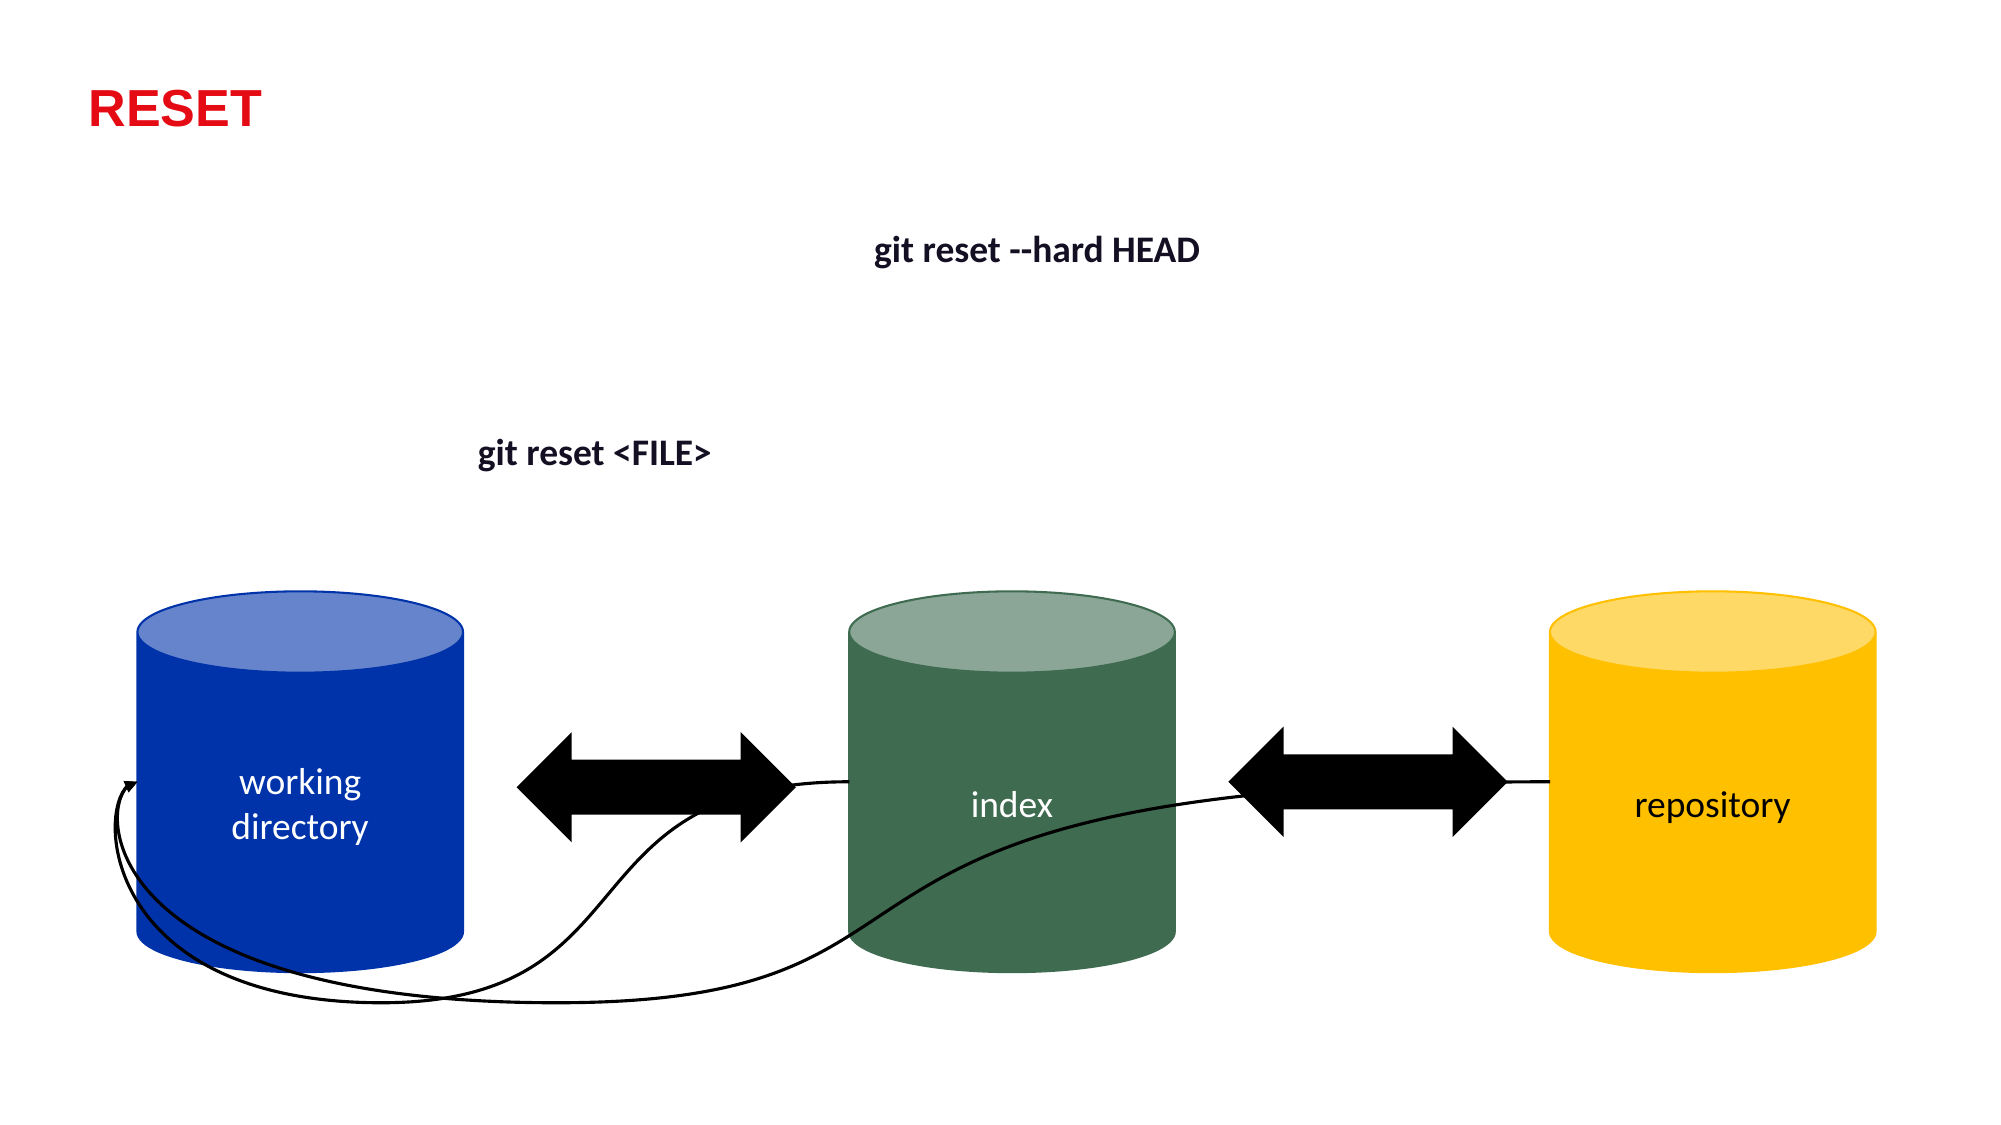

# RESET

 git reset --hard HEAD
git reset <FILE>
working
directory
index
repository